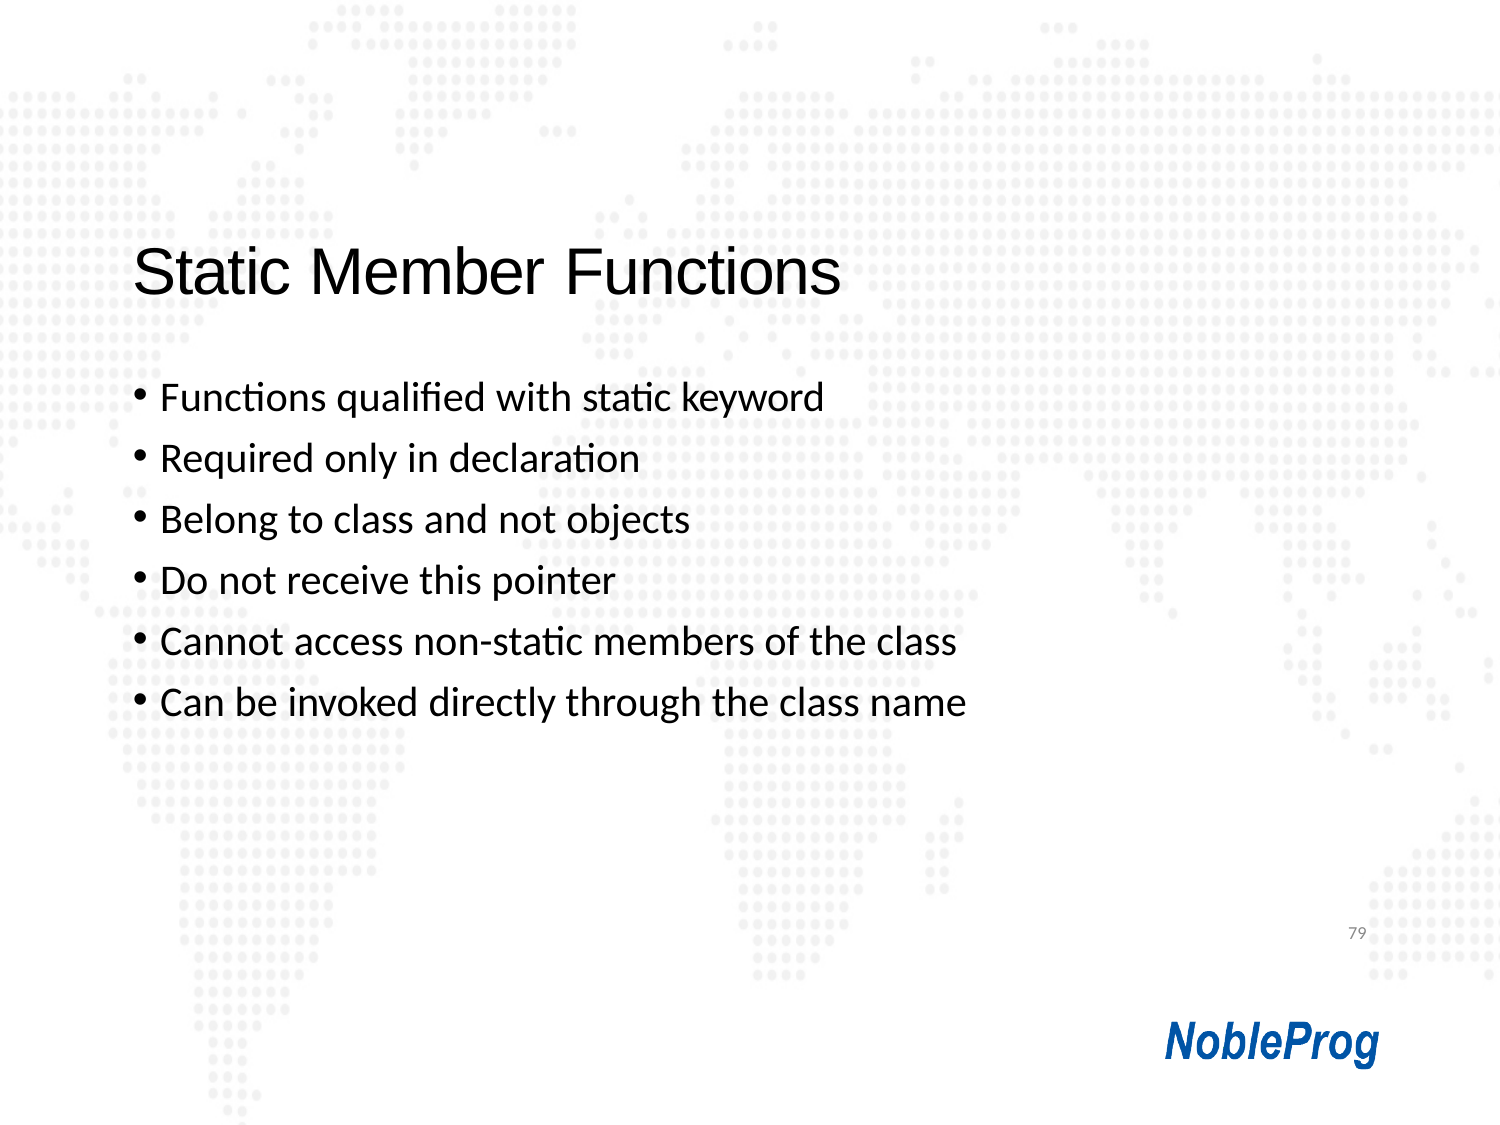

# Static Member Functions
Functions qualified with static keyword
Required only in declaration
Belong to class and not objects
Do not receive this pointer
Cannot access non-static members of the class
Can be invoked directly through the class name
79